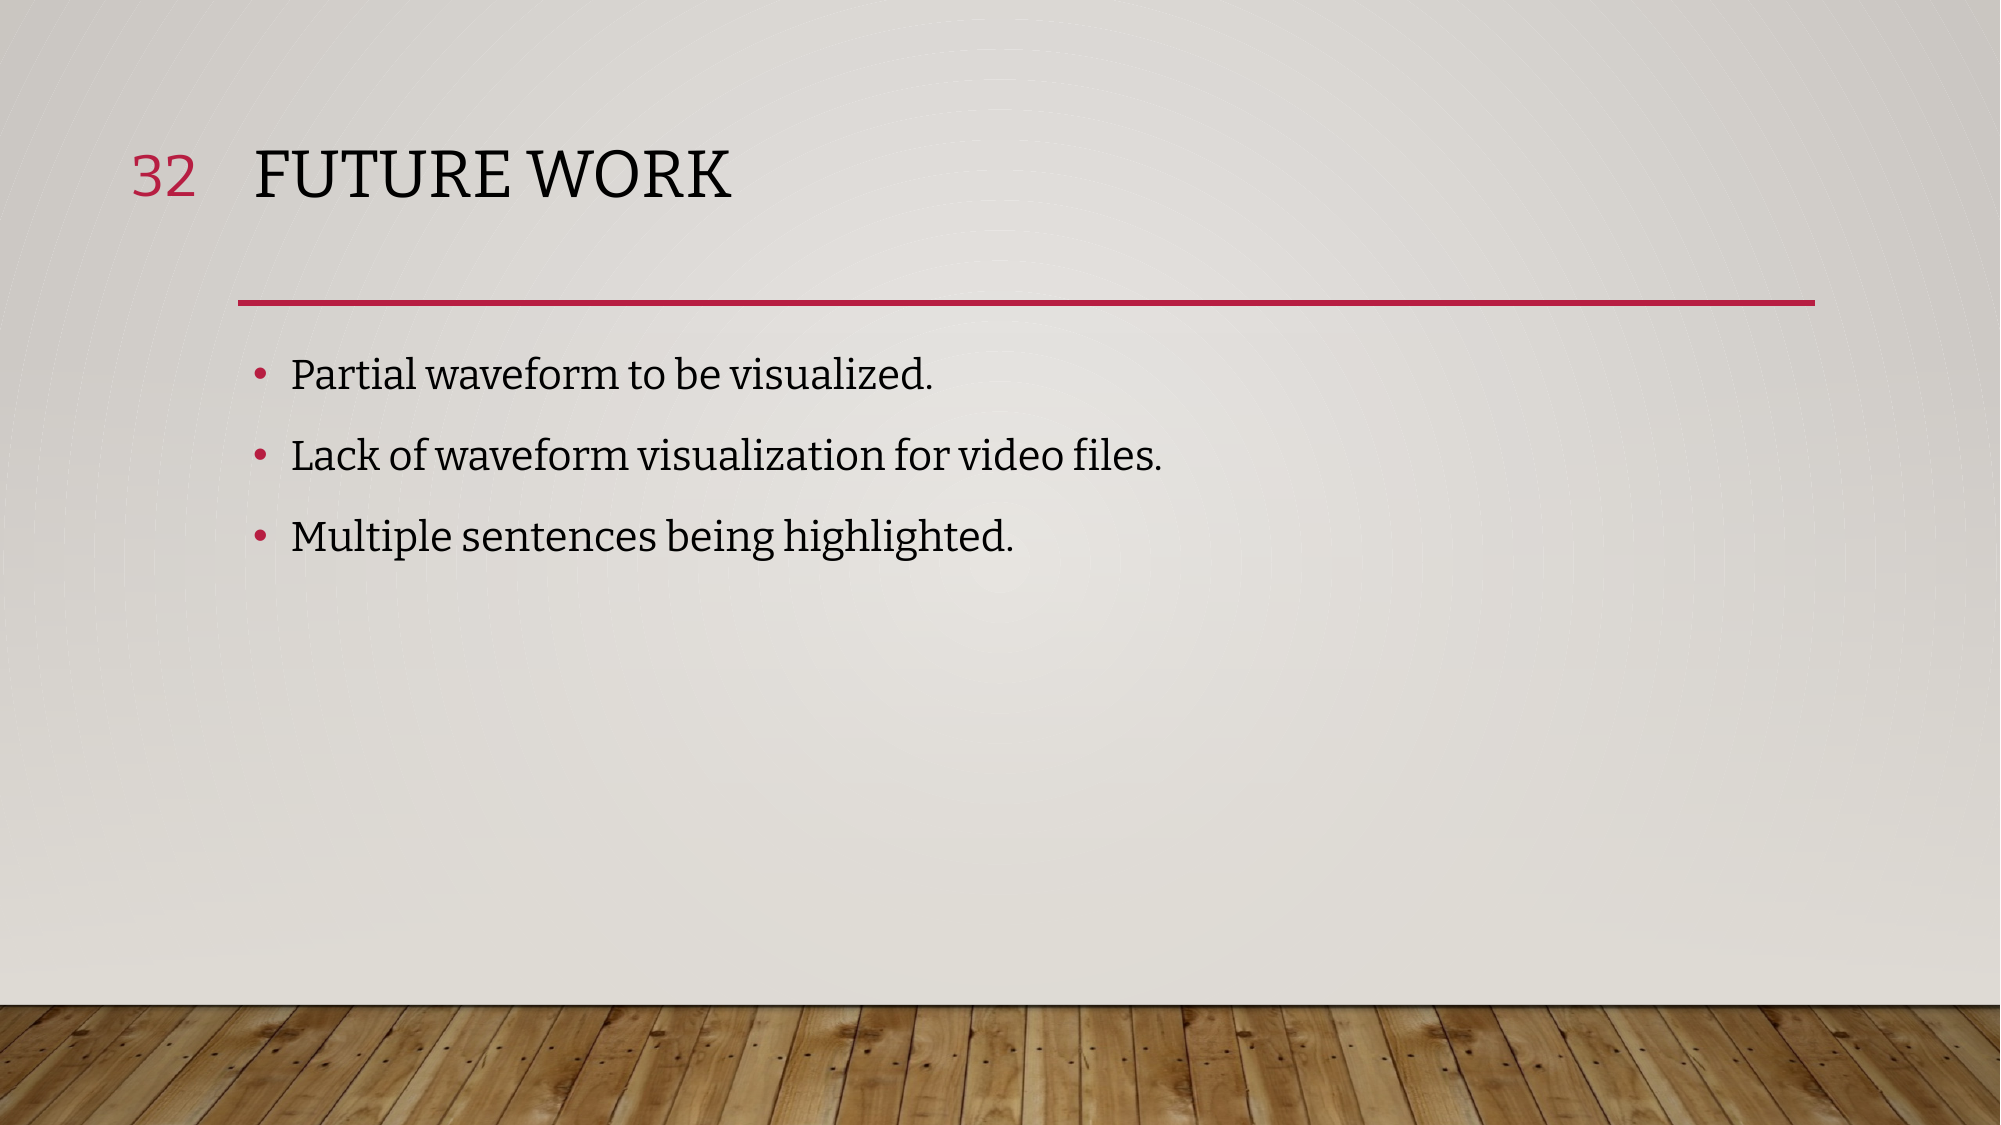

32
# FUTURE WORK
Partial waveform to be visualized.
Lack of waveform visualization for video files.
Multiple sentences being highlighted.